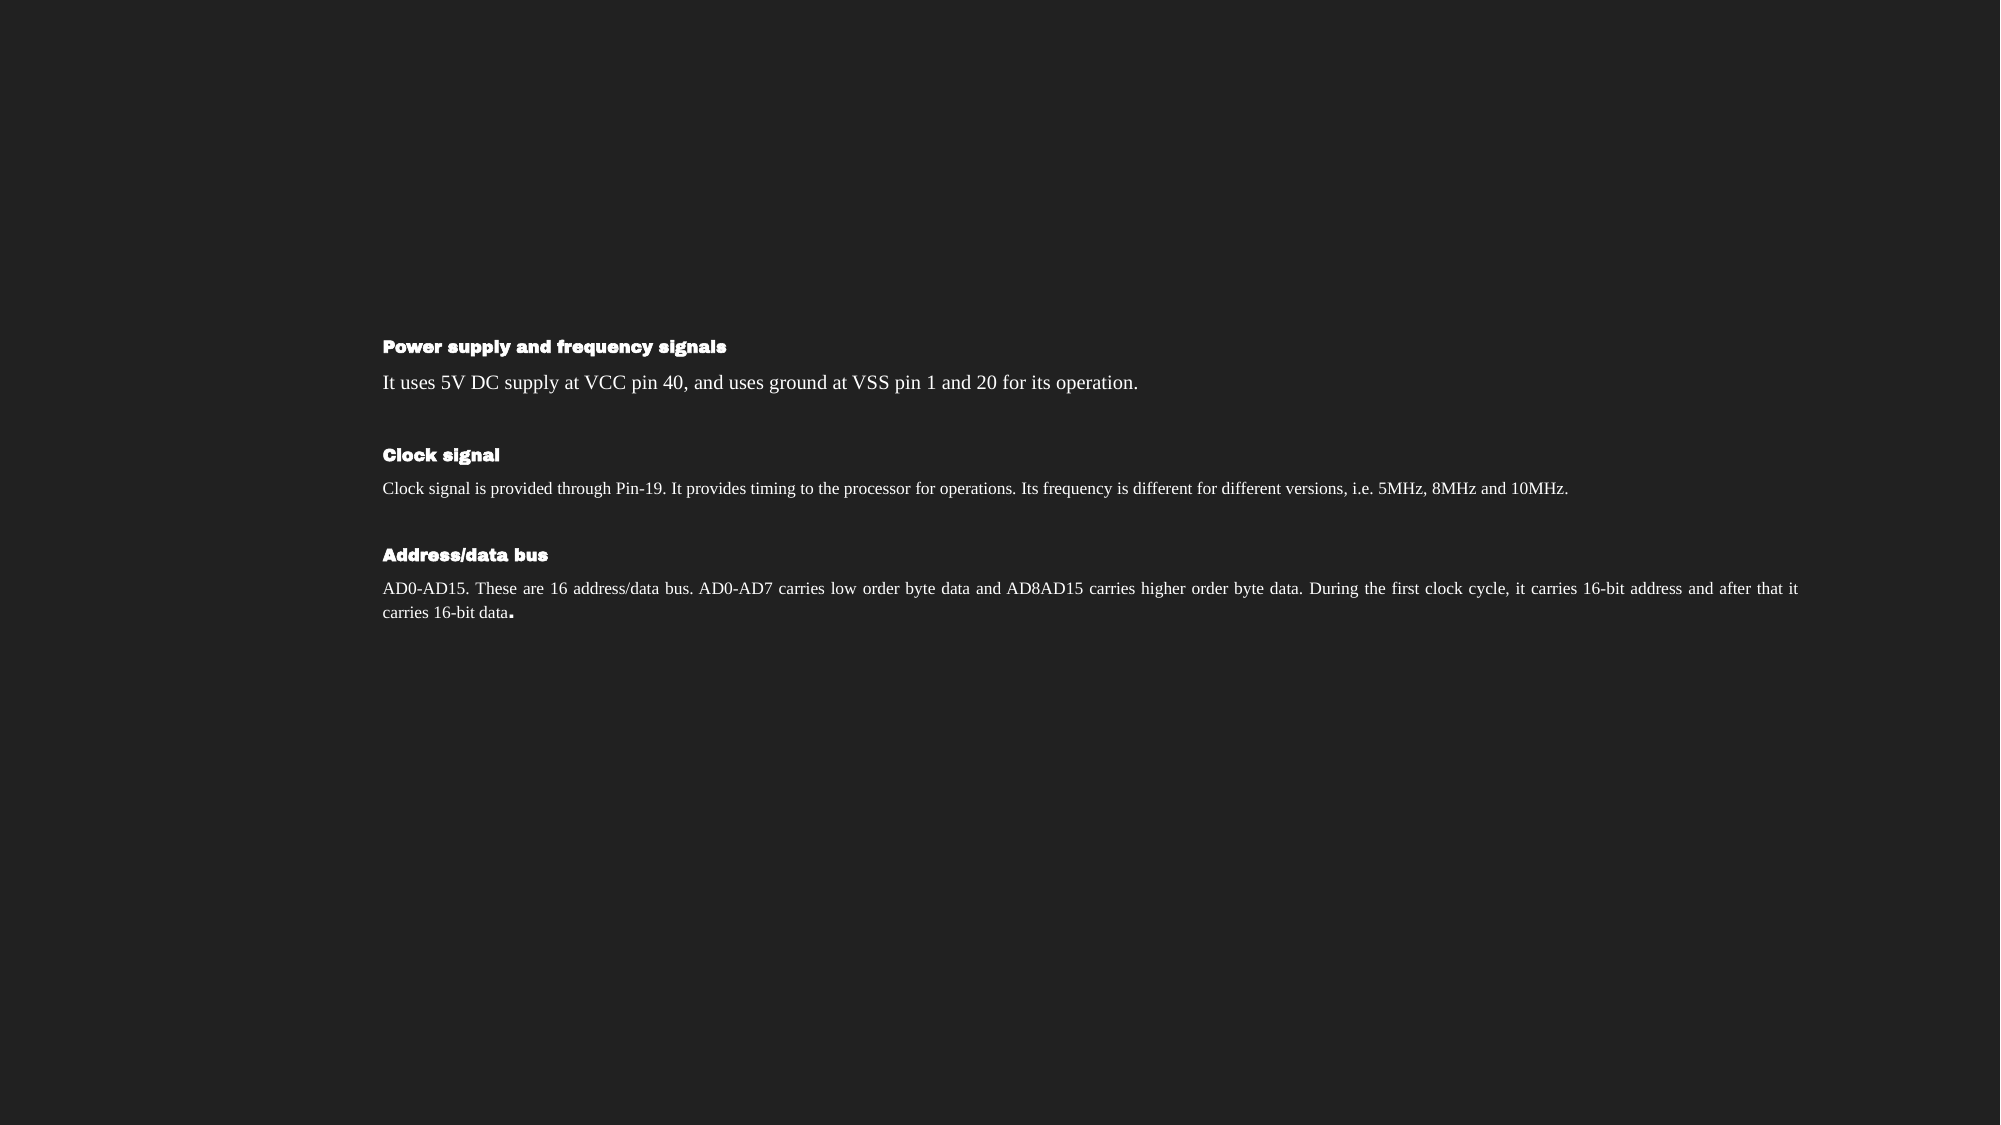

Power supply and frequency signals
It uses 5V DC supply at VCC pin 40, and uses ground at VSS pin 1 and 20 for its operation.

Clock signal
Clock signal is provided through Pin-19. It provides timing to the processor for operations. Its frequency is different for different versions, i.e. 5MHz, 8MHz and 10MHz.

Address/data bus
AD0-AD15. These are 16 address/data bus. AD0-AD7 carries low order byte data and AD8AD15 carries higher order byte data. During the first clock cycle, it carries 16-bit address and after that it carries 16-bit data.